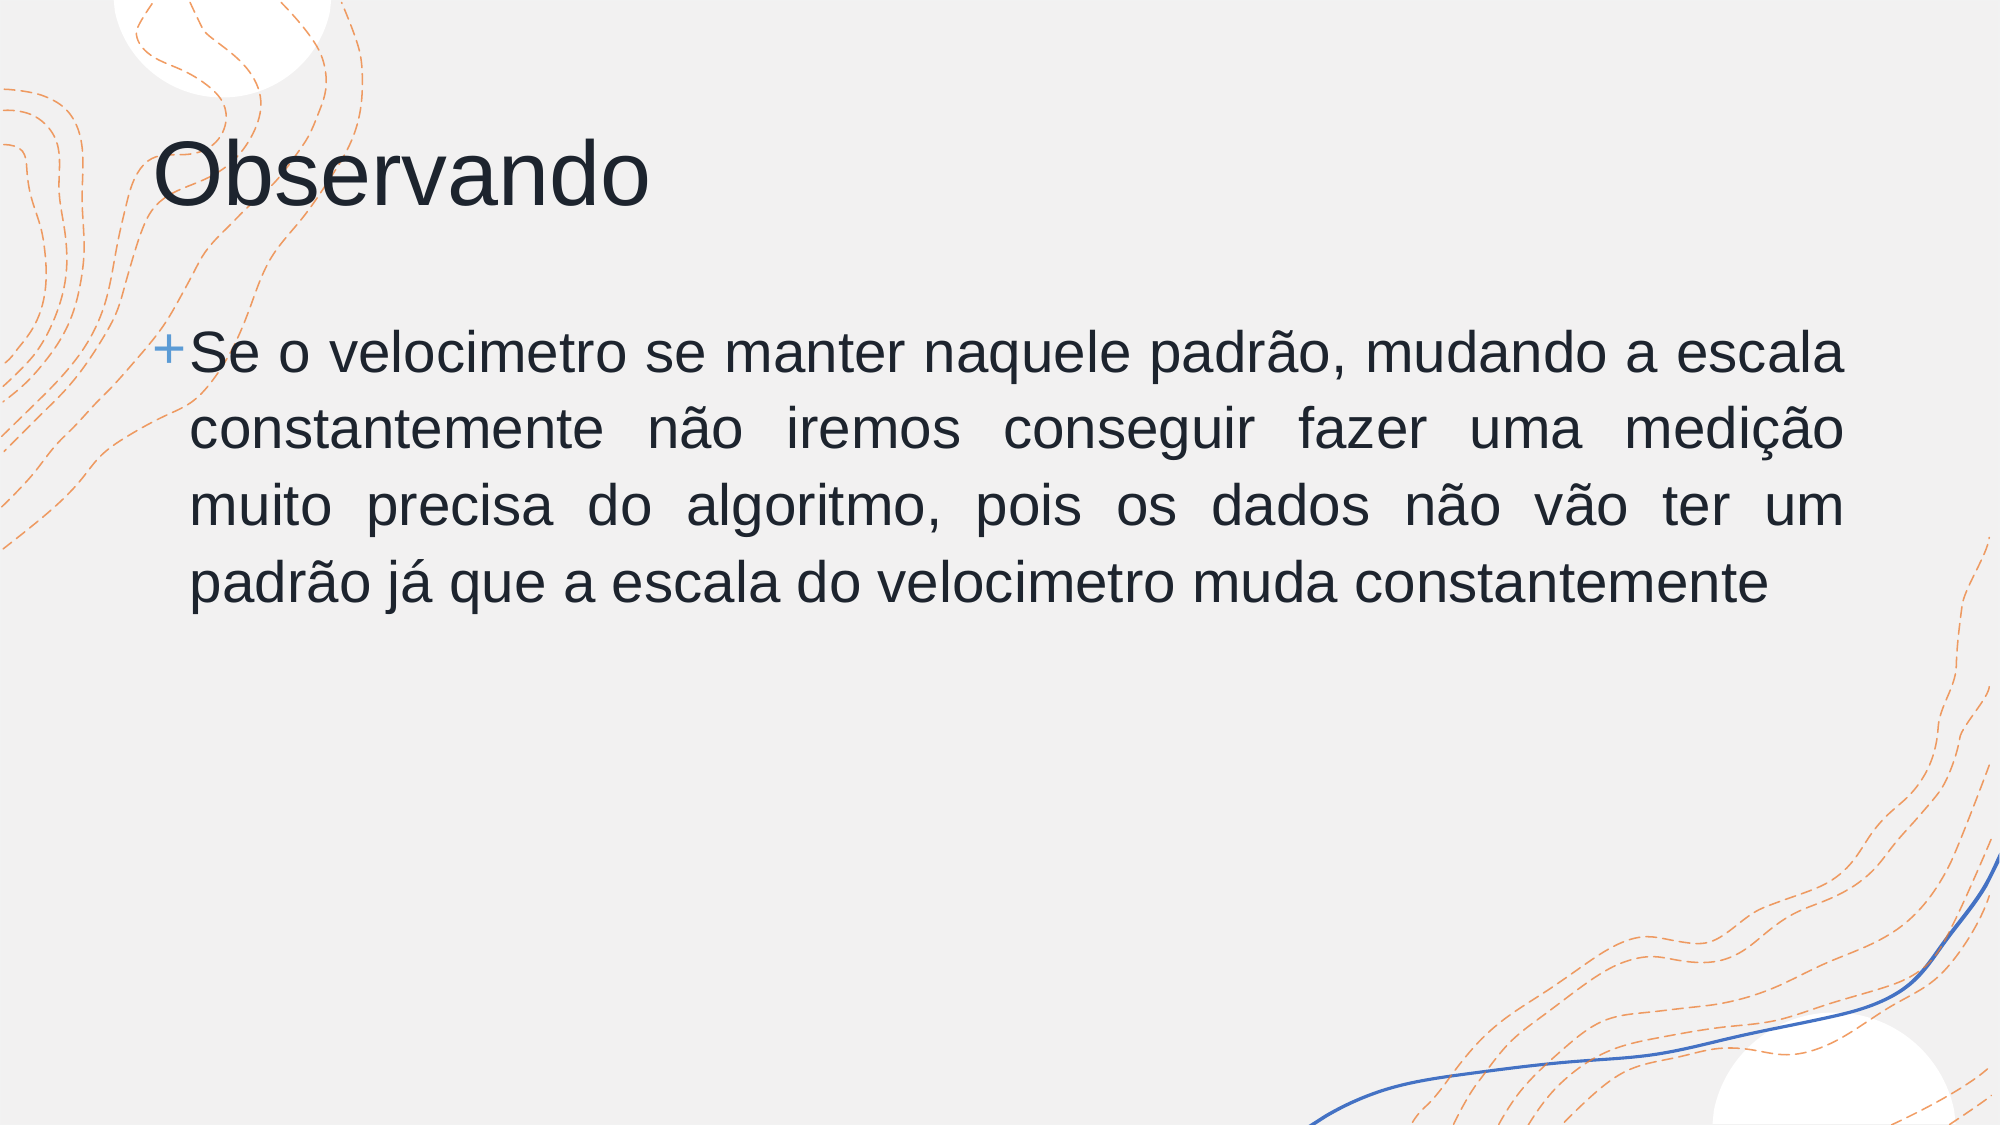

# Observando
Se o velocimetro se manter naquele padrão, mudando a escala constantemente não iremos conseguir fazer uma medição muito precisa do algoritmo, pois os dados não vão ter um padrão já que a escala do velocimetro muda constantemente